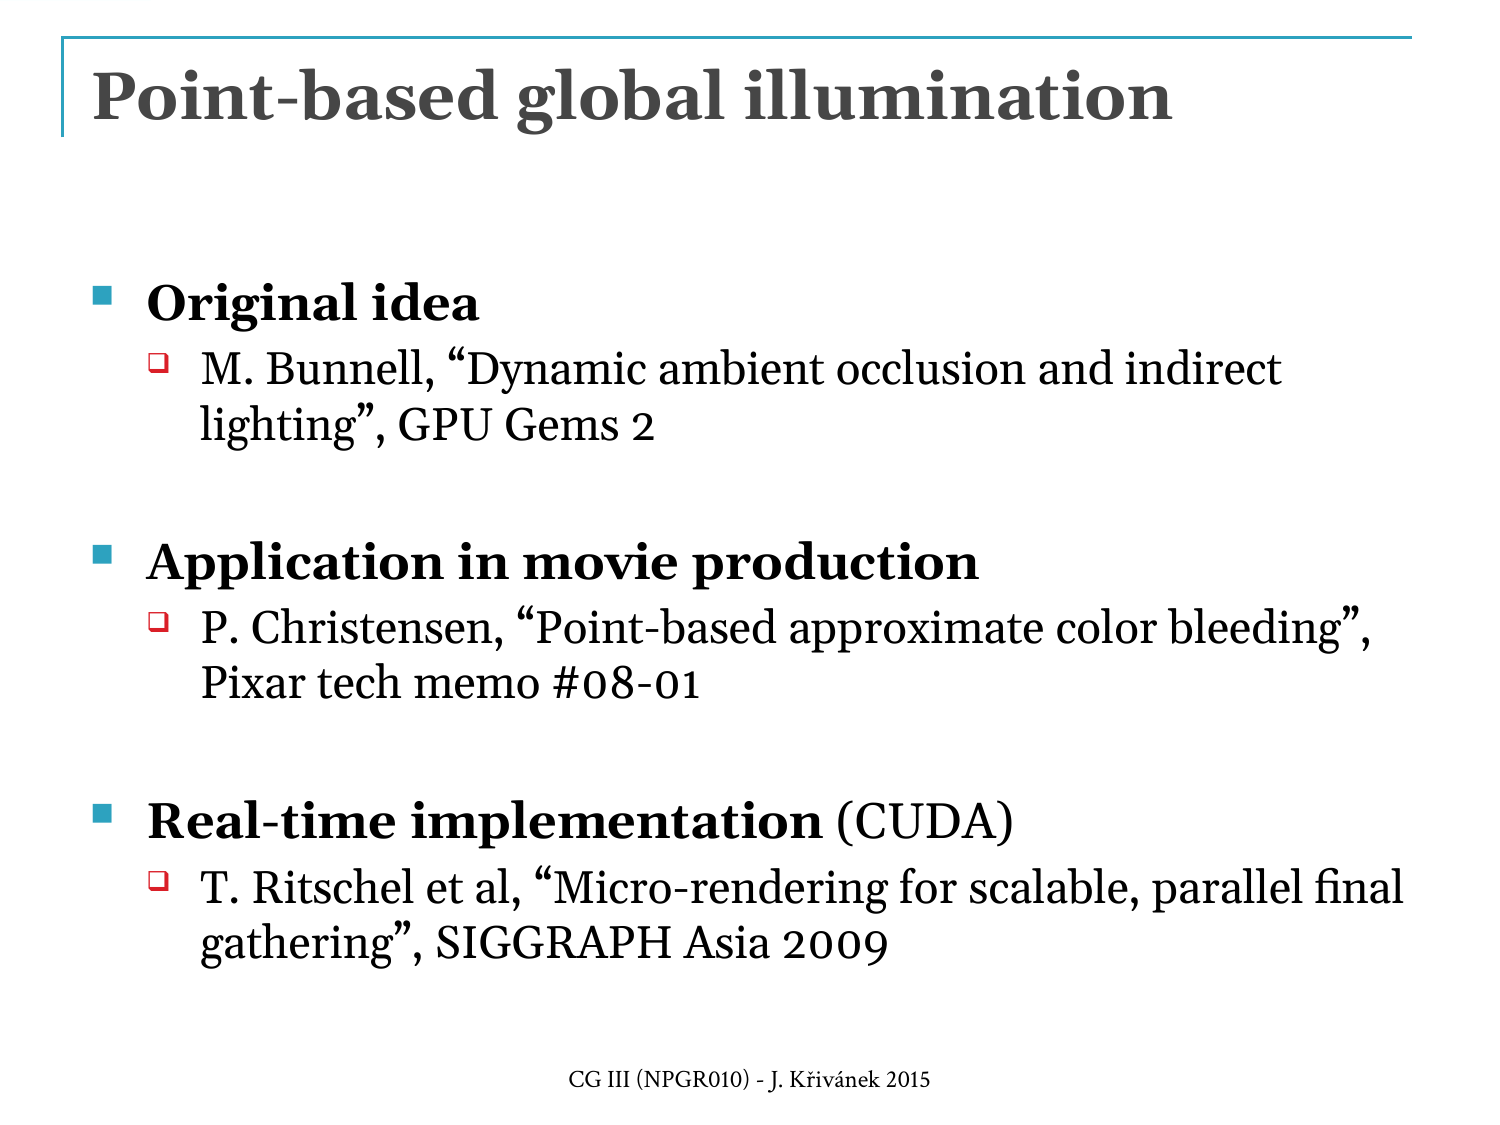

# Point-based global illumination
Original idea
M. Bunnell, “Dynamic ambient occlusion and indirect lighting”, GPU Gems 2

Application in movie production
P. Christensen, “Point-based approximate color bleeding”, Pixar tech memo #08-01

Real-time implementation (CUDA)
T. Ritschel et al, “Micro-rendering for scalable, parallel final gathering”, SIGGRAPH Asia 2009

CG III (NPGR010) - J. Křivánek 2015